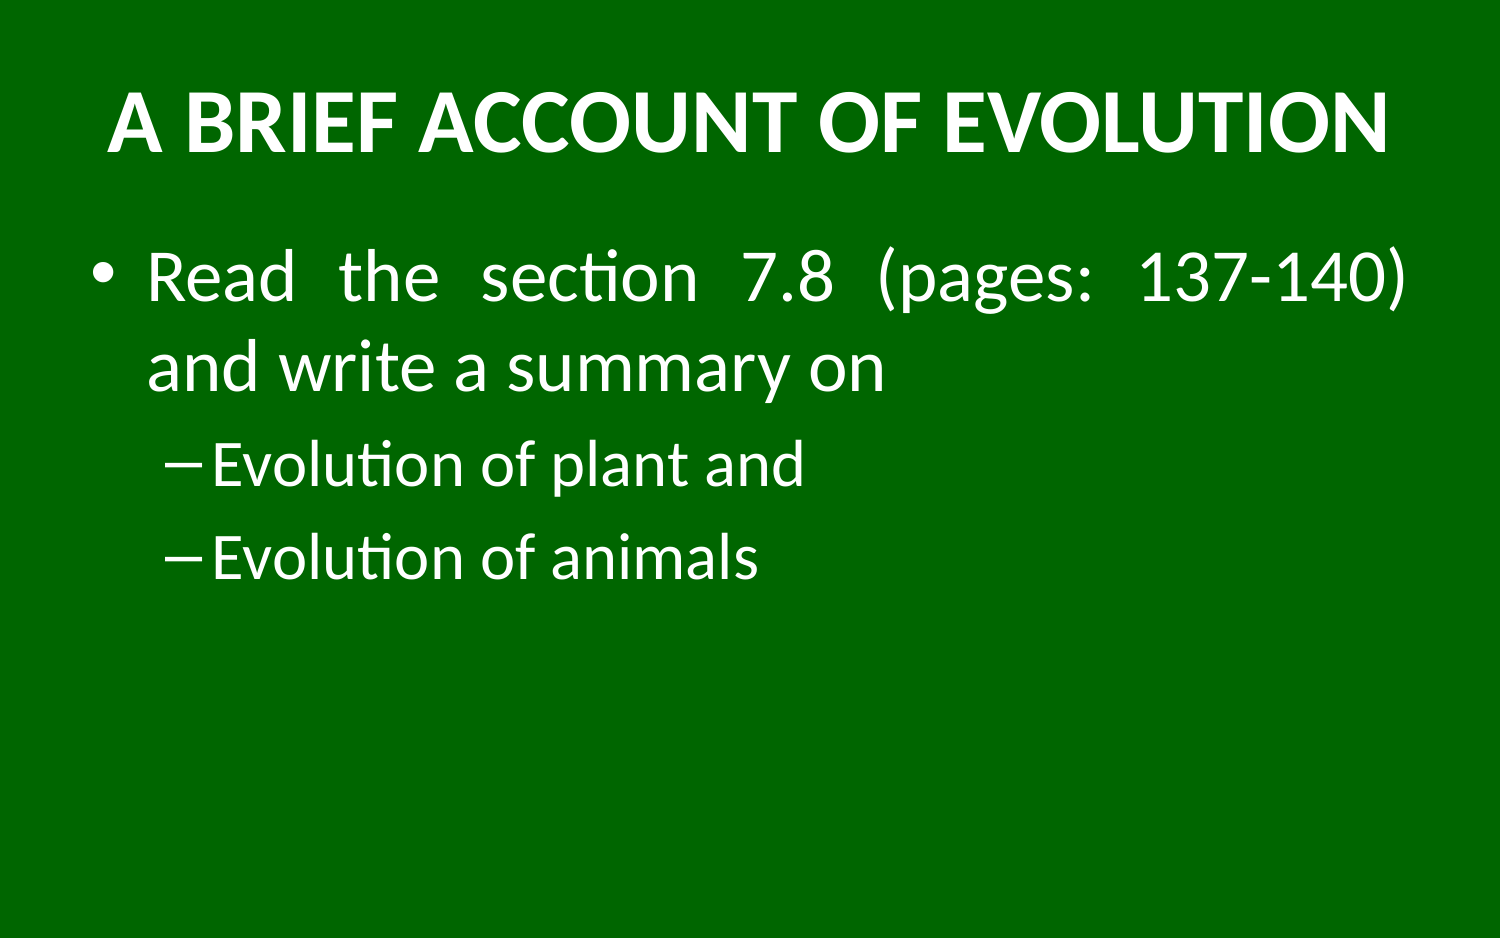

# A BRIEF ACCOUNT OF EVOLUTION
Read the section 7.8 (pages: 137-140) and write a summary on
Evolution of plant and
Evolution of animals